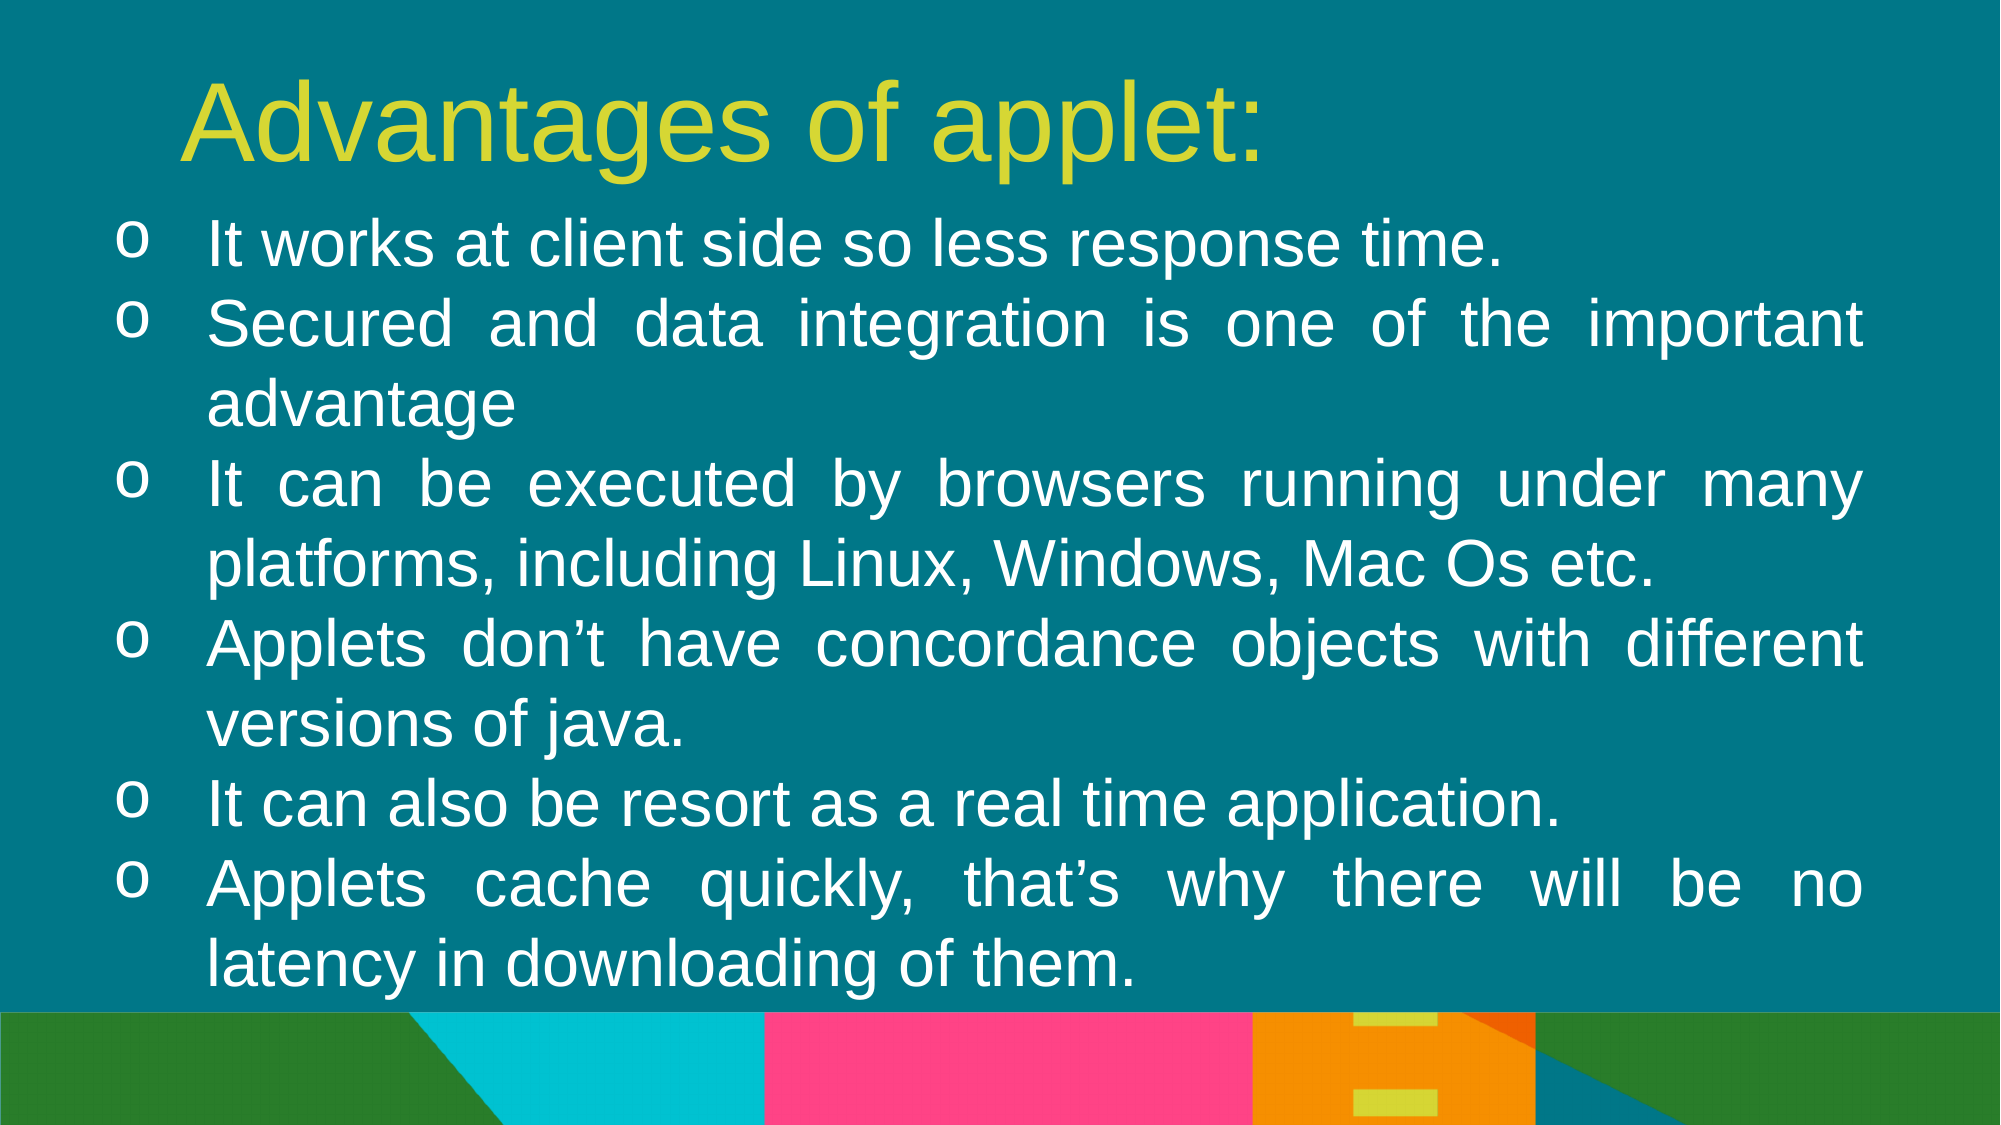

Advantages of applet:
It works at client side so less response time.
Secured and data integration is one of the important advantage
It can be executed by browsers running under many platforms, including Linux, Windows, Mac Os etc.
Applets don’t have concordance objects with different versions of java.
It can also be resort as a real time application.
Applets cache quickly, that’s why there will be no latency in downloading of them.